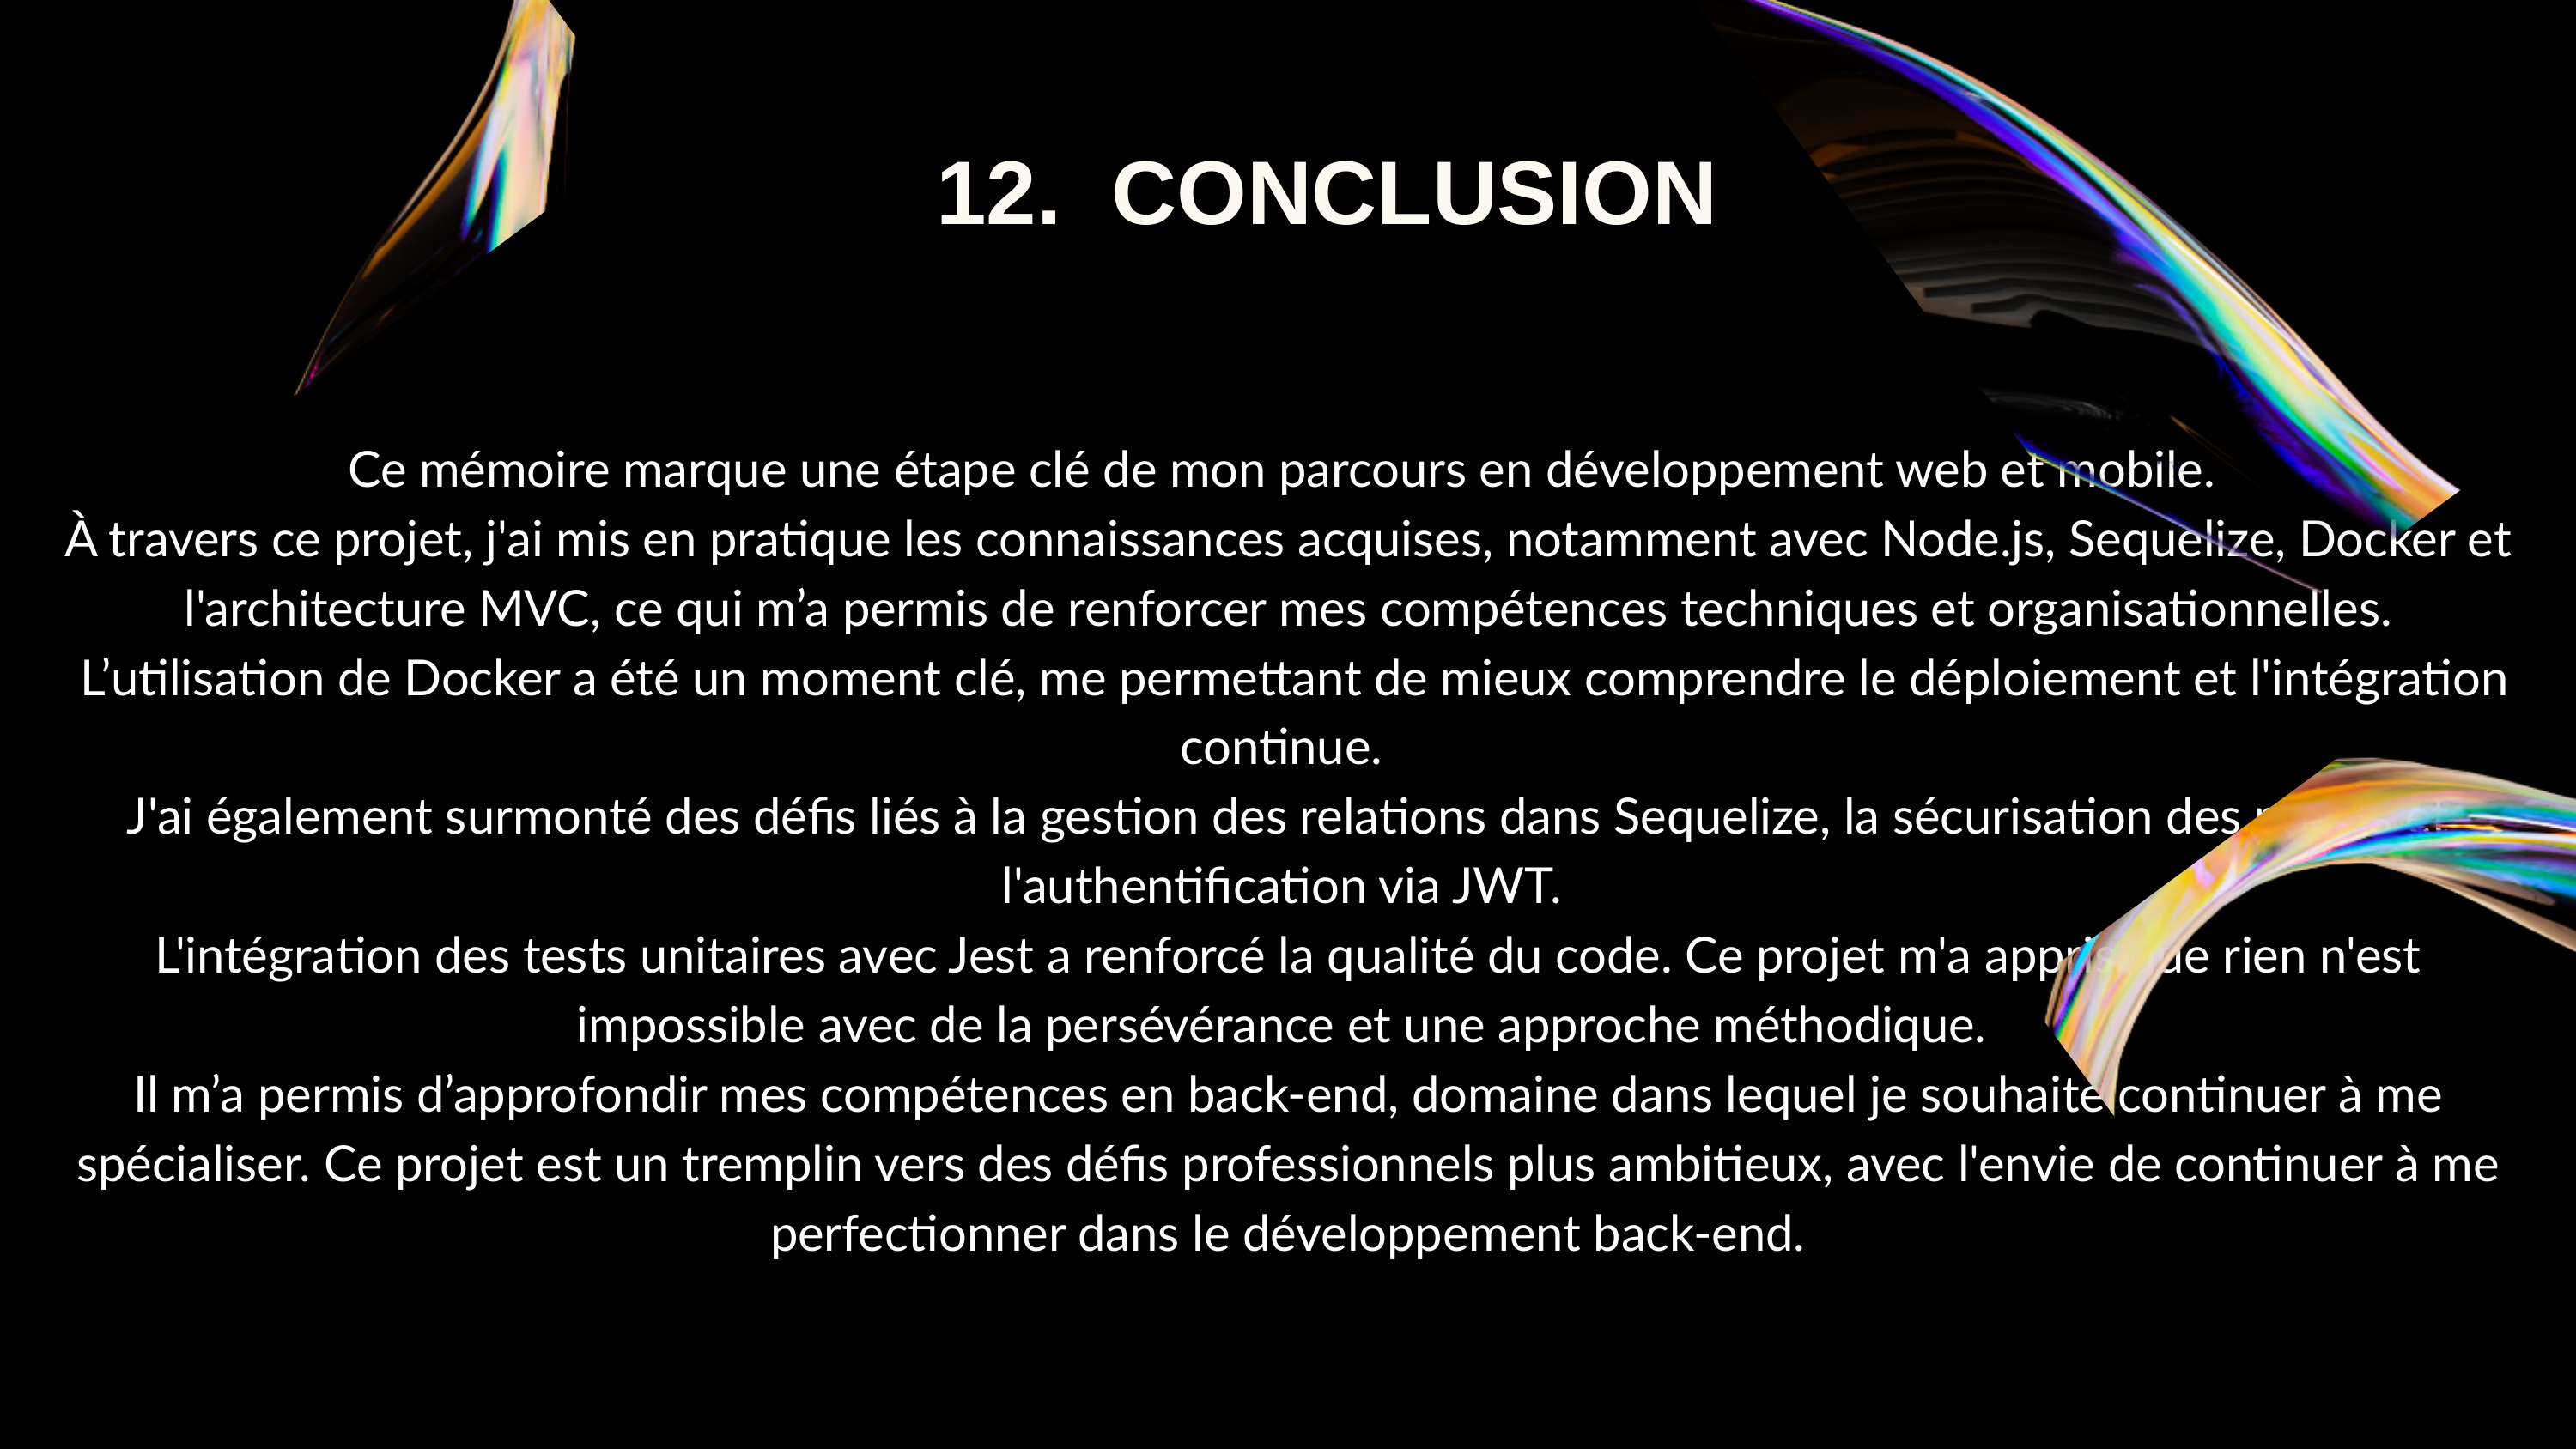

12.  CONCLUSION

Ce mémoire marque une étape clé de mon parcours en développement web et mobile.
À travers ce projet, j'ai mis en pratique les connaissances acquises, notamment avec Node.js, Sequelize, Docker et l'architecture MVC, ce qui m’a permis de renforcer mes compétences techniques et organisationnelles.
 L’utilisation de Docker a été un moment clé, me permettant de mieux comprendre le déploiement et l'intégration continue.
J'ai également surmonté des défis liés à la gestion des relations dans Sequelize, la sécurisation des routes et l'authentification via JWT.
L'intégration des tests unitaires avec Jest a renforcé la qualité du code. Ce projet m'a appris que rien n'est impossible avec de la persévérance et une approche méthodique.
Il m’a permis d’approfondir mes compétences en back-end, domaine dans lequel je souhaite continuer à me spécialiser. Ce projet est un tremplin vers des défis professionnels plus ambitieux, avec l'envie de continuer à me perfectionner dans le développement back-end.